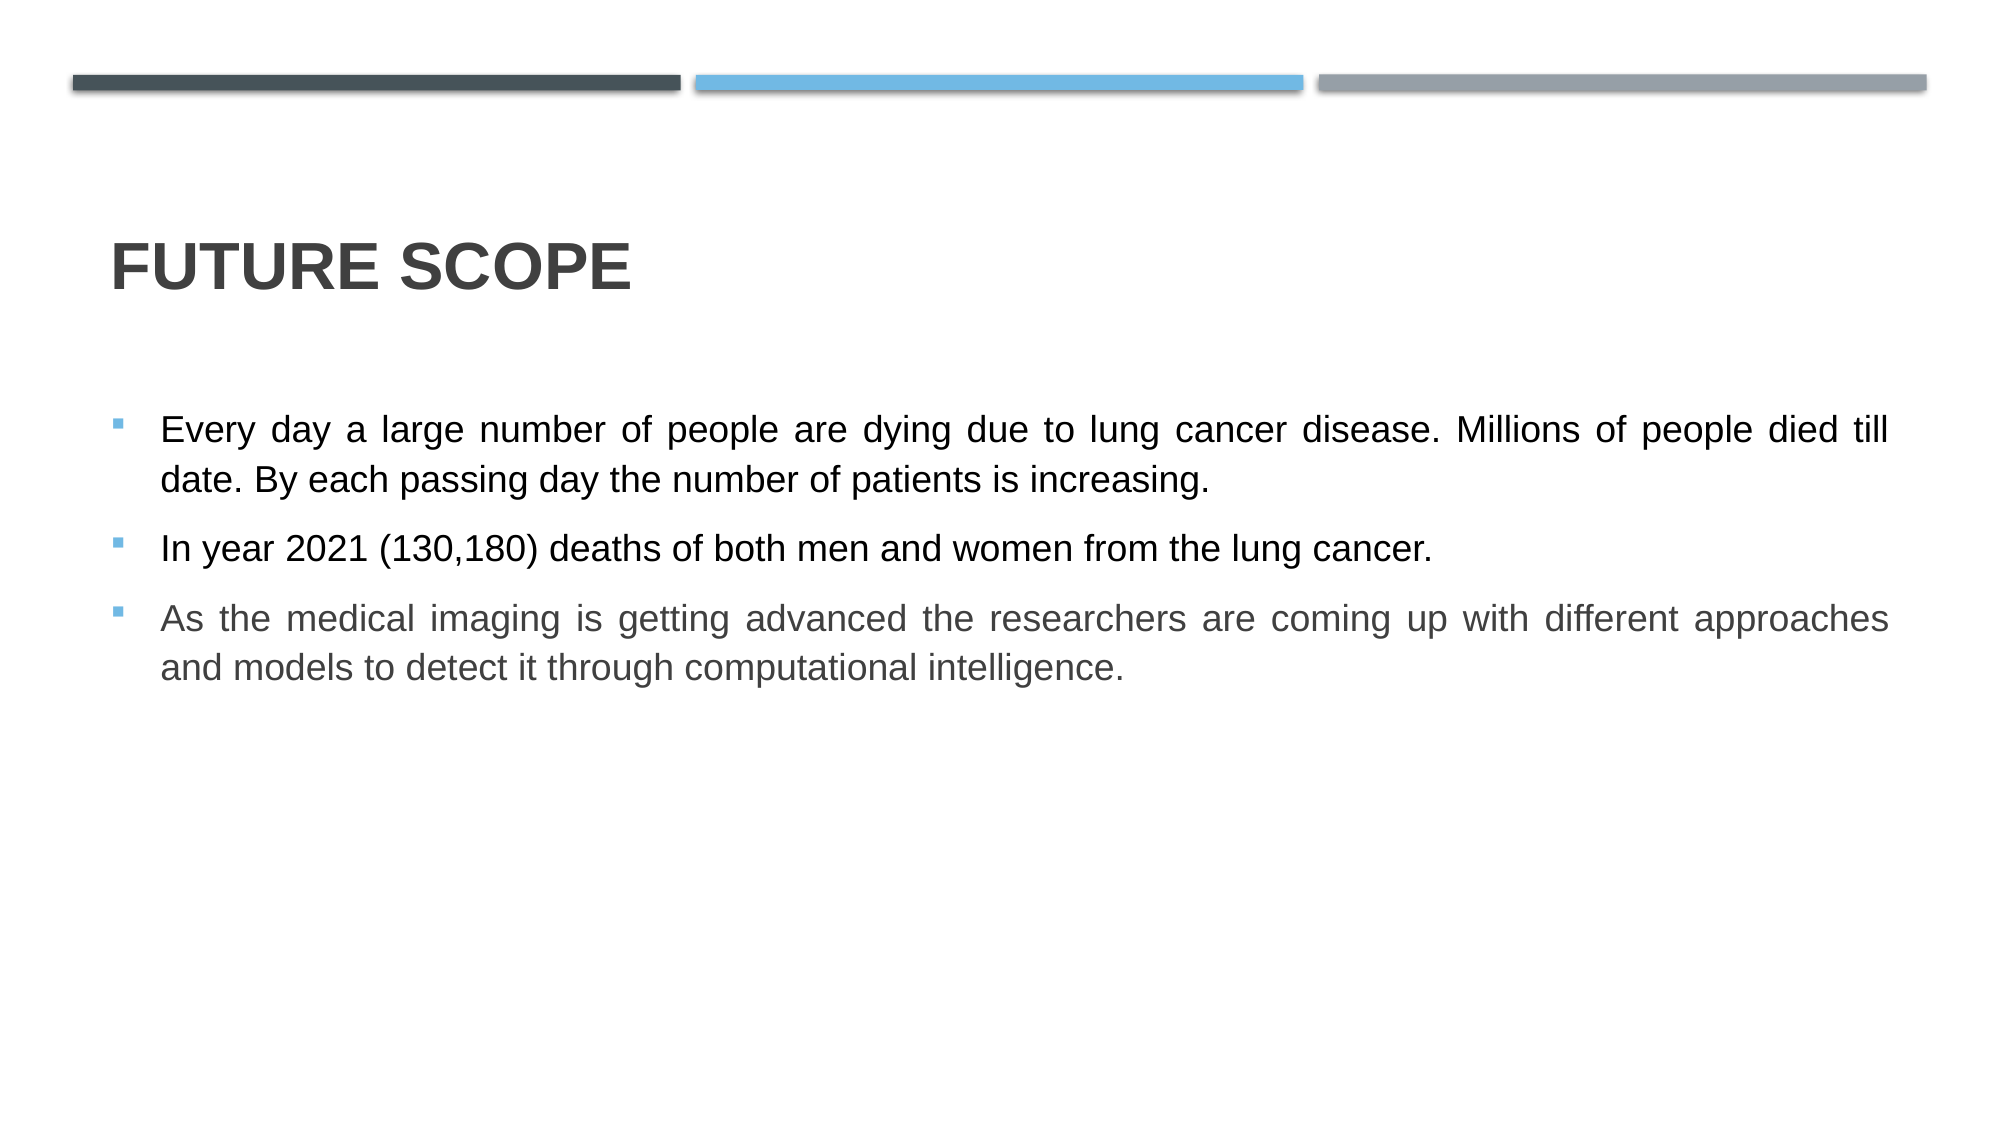

# FUTURE SCOPE
Every day a large number of people are dying due to lung cancer disease. Millions of people died till date. By each passing day the number of patients is increasing.
In year 2021 (130,180) deaths of both men and women from the lung cancer.
As the medical imaging is getting advanced the researchers are coming up with different approaches and models to detect it through computational intelligence.